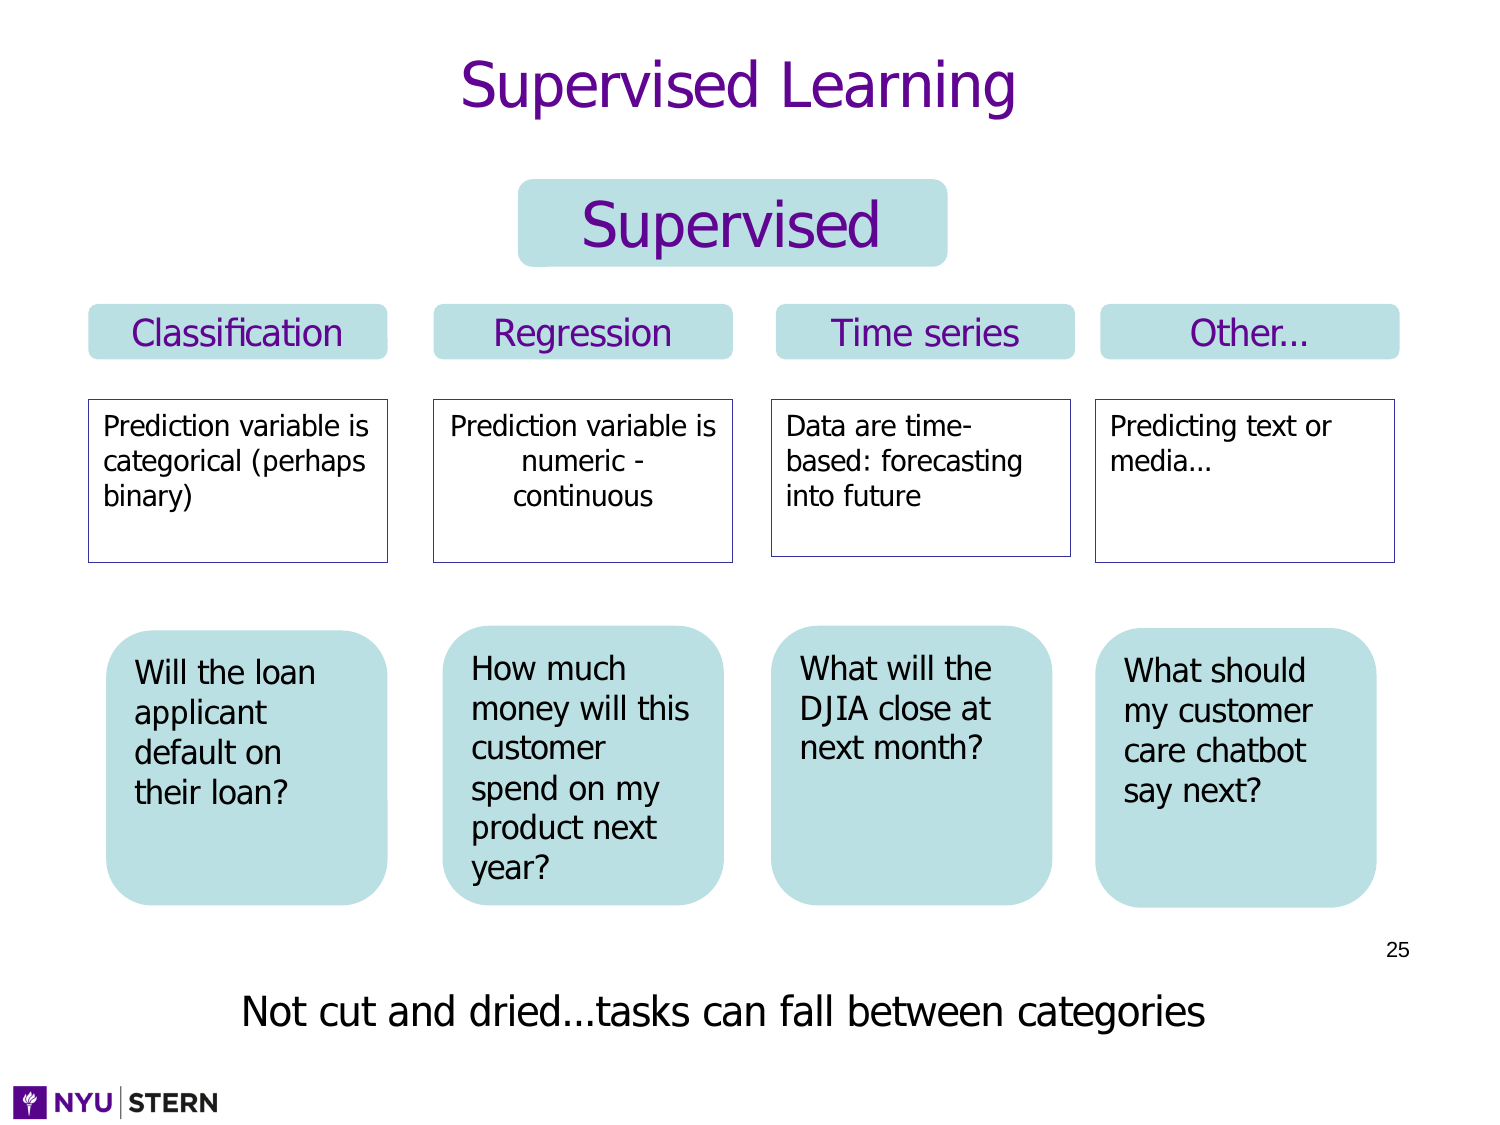

# Supervised Learning
Supervised
Regression
Time series
Other…
Classification
Prediction variable is categorical (perhaps binary)
Prediction variable is numeric - continuous
Data are time-based: forecasting into future
Predicting text or media…
What will the DJIA close at next month?
How much money will this customer spend on my product next year?
What should my customer care chatbot say next?
Will the loan applicant default on their loan?
25
Not cut and dried…tasks can fall between categories